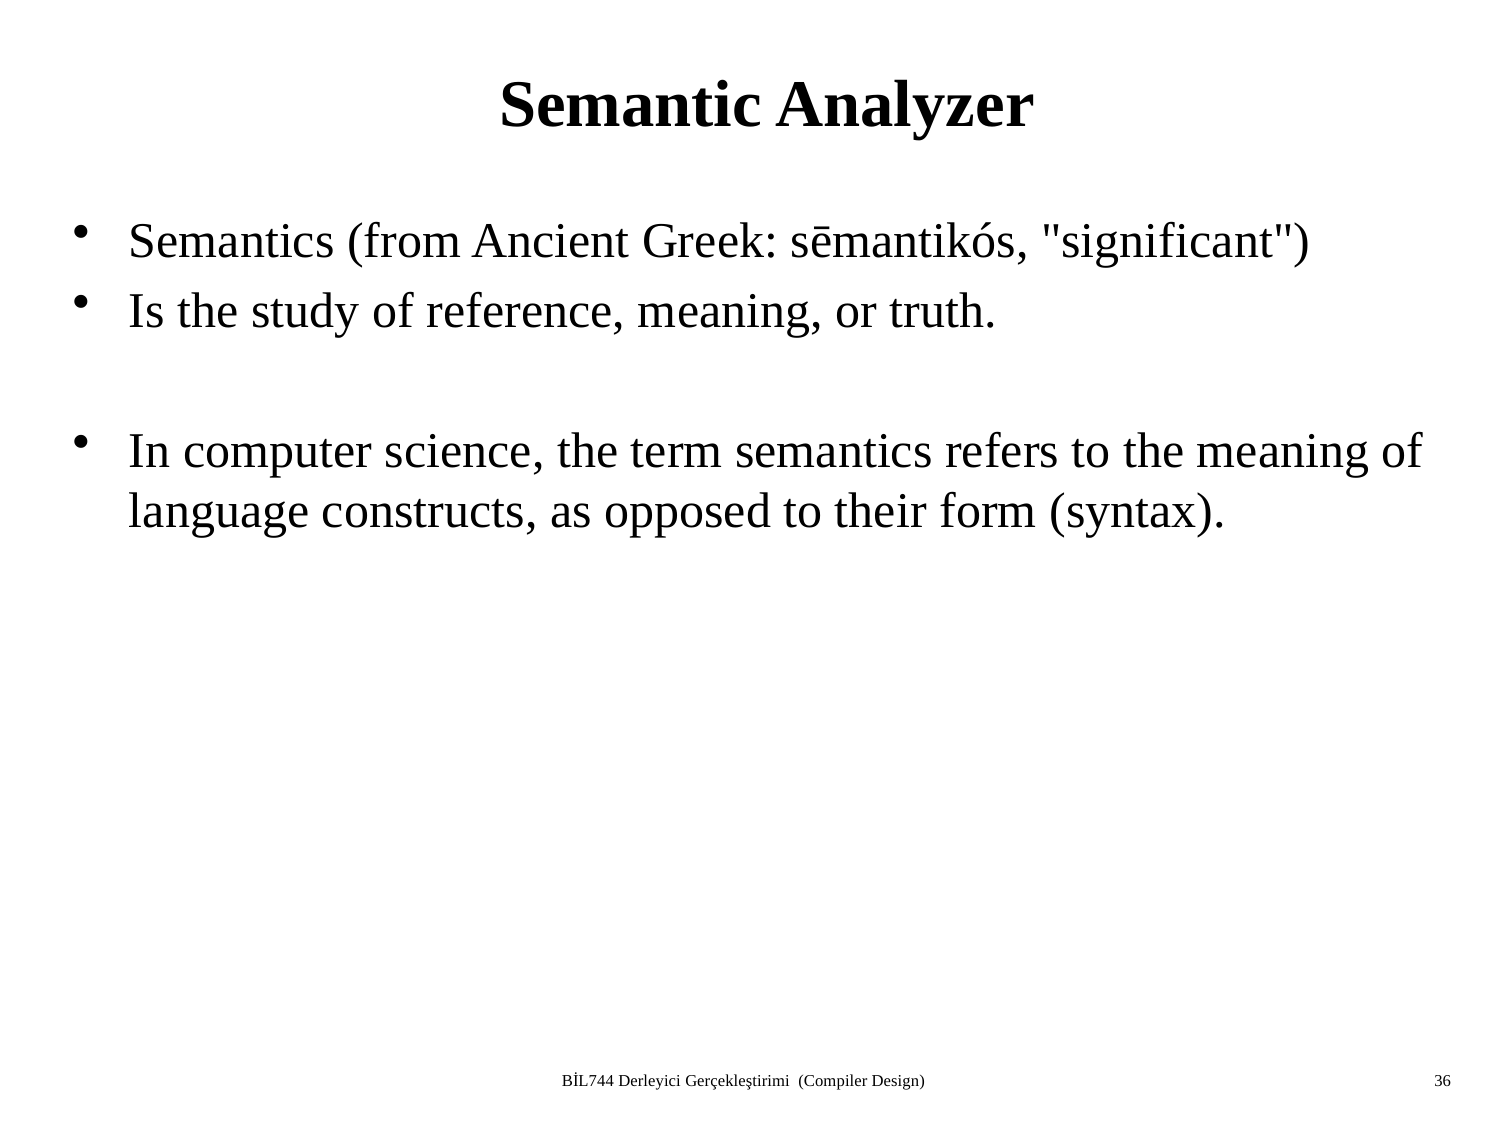

# Semantic Analyzer
Semantics (from Ancient Greek: sēmantikós, "significant")
Is the study of reference, meaning, or truth.

In computer science, the term semantics refers to the meaning of language constructs, as opposed to their form (syntax).
BİL744 Derleyici Gerçekleştirimi  (Compiler Design)
36